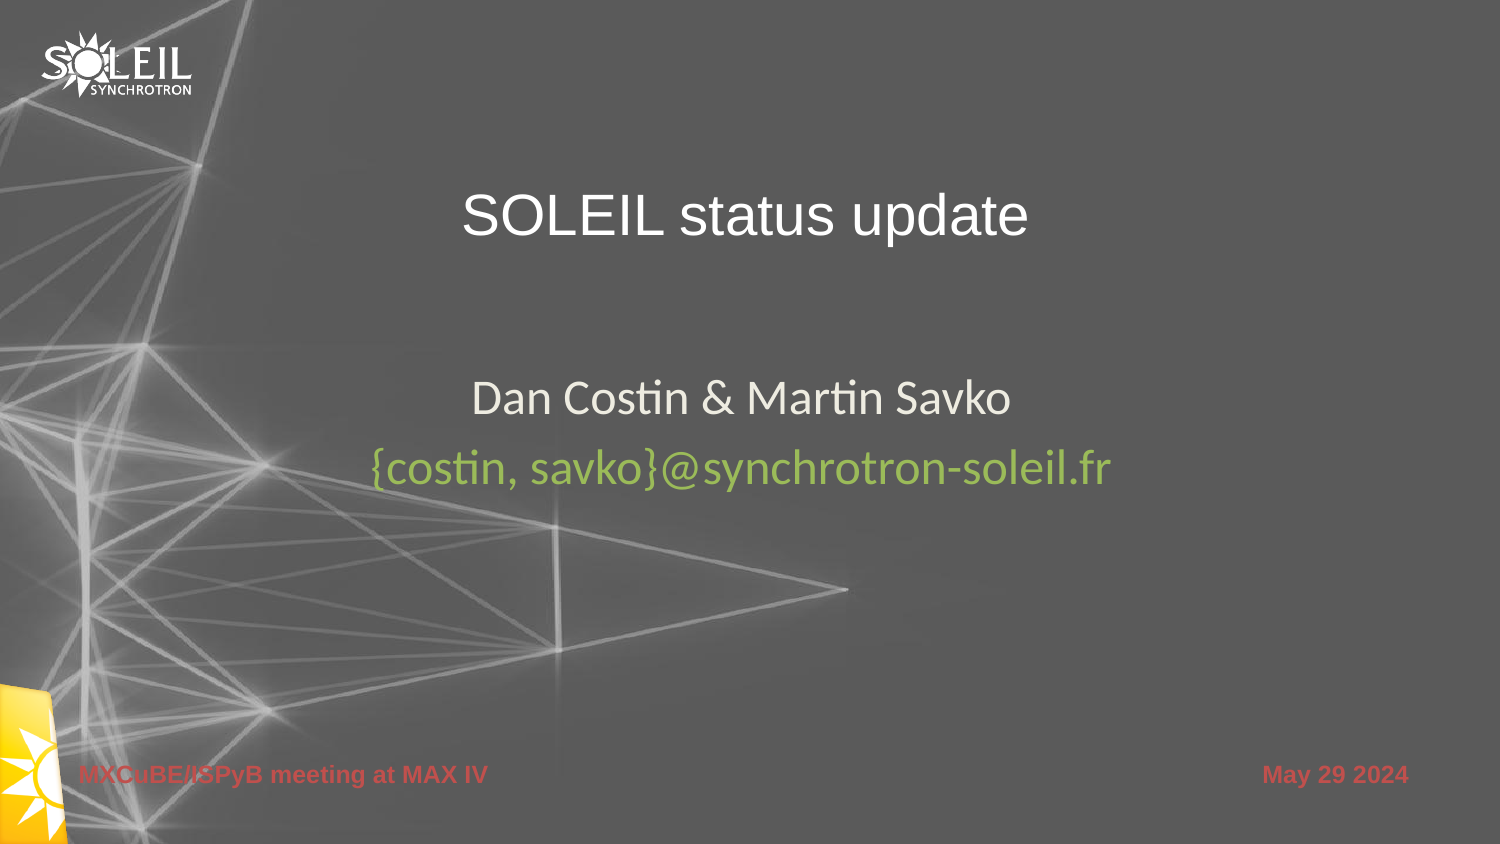

# SOLEIL status update
Dan Costin & Martin Savko
{costin, savko}@synchrotron-soleil.fr
   MXCuBE/ISPyB meeting at MAX IV                                                                                                               May 29 2024